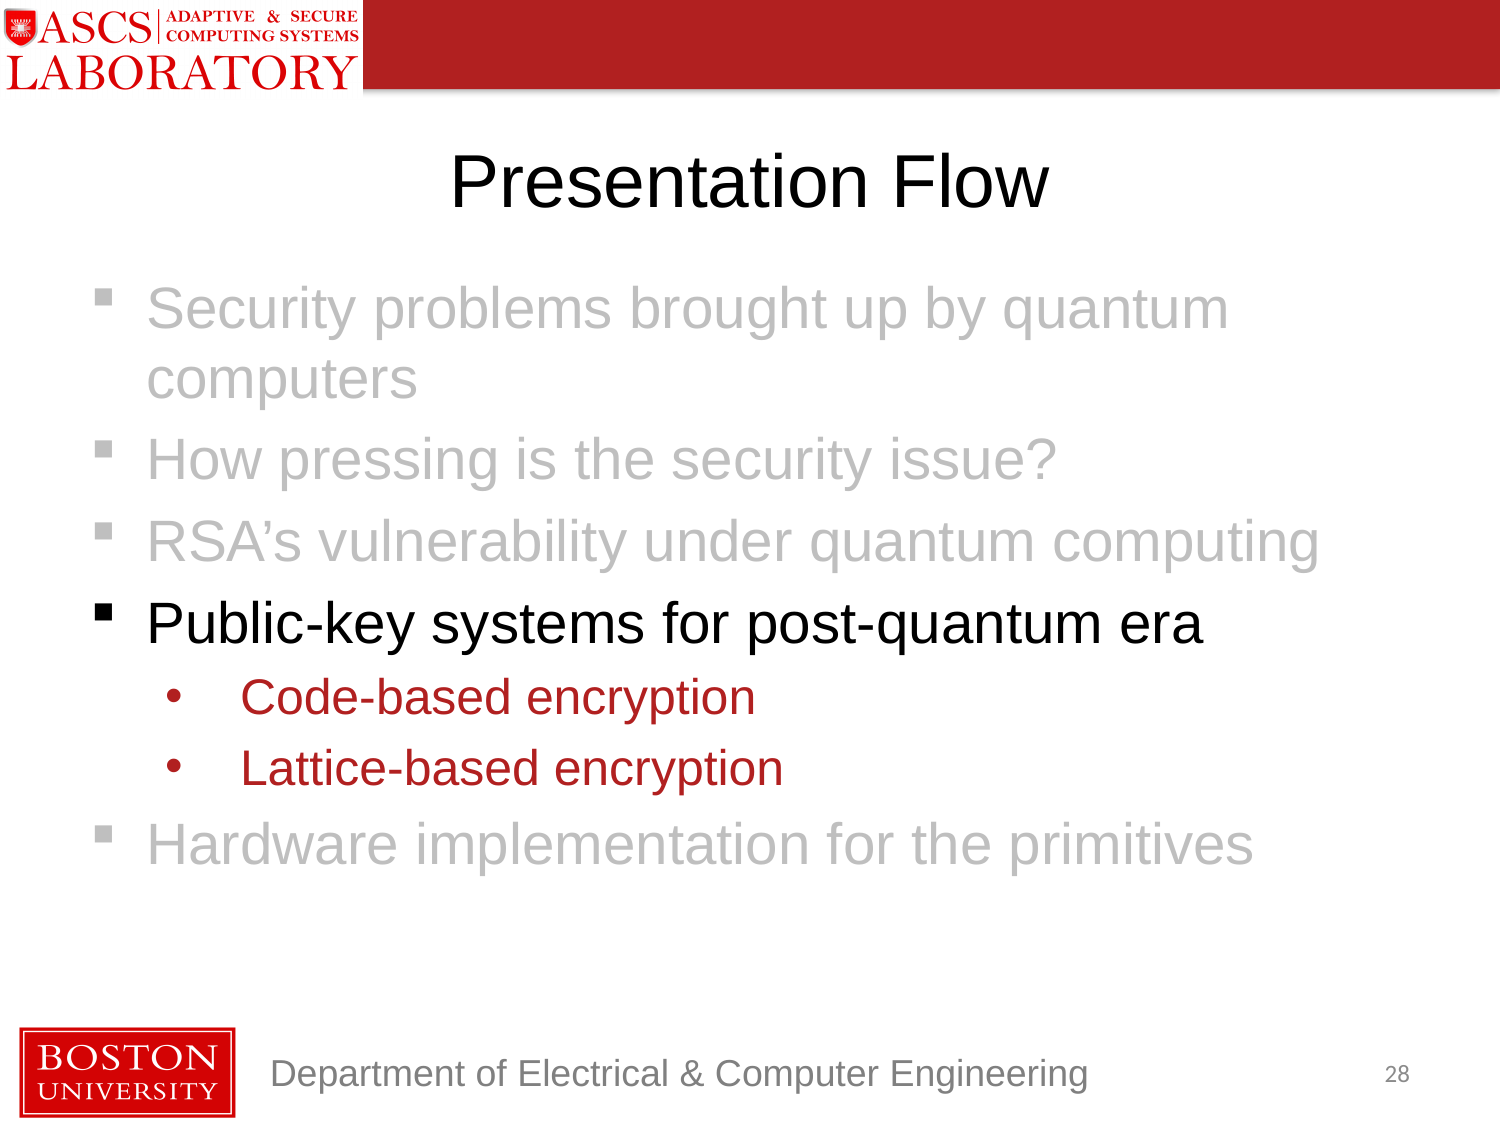

# Presentation Flow
Security problems brought up by quantum computers
How pressing is the security issue?
RSA’s vulnerability under quantum computing
Public-key systems for post-quantum era
Code-based encryption
Lattice-based encryption
Hardware implementation for the primitives

28